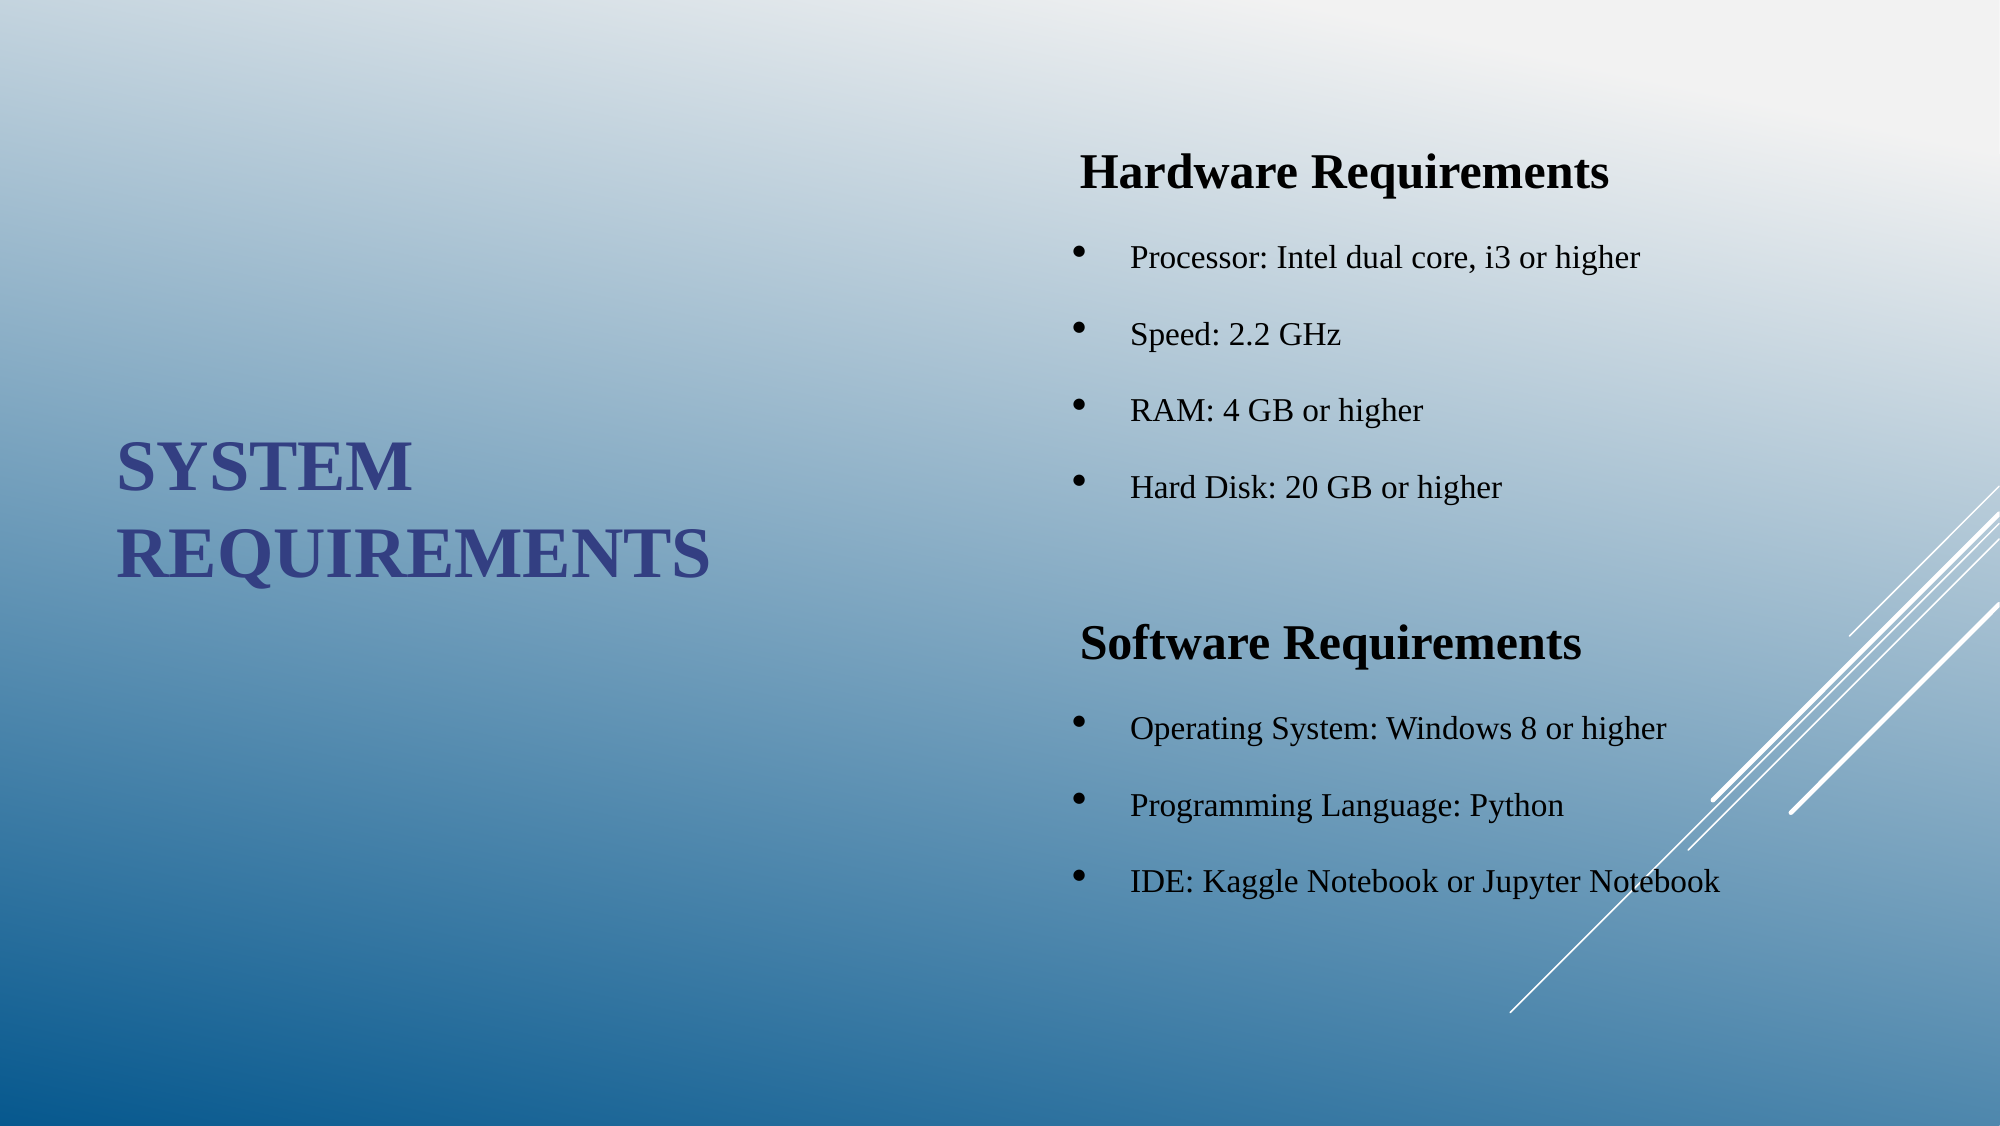

Hardware Requirements
Processor: Intel dual core, i3 or higher
Speed: 2.2 GHz
RAM: 4 GB or higher
Hard Disk: 20 GB or higher

 Software Requirements
Operating System: Windows 8 or higher
Programming Language: Python
IDE: Kaggle Notebook or Jupyter Notebook
SYSTEM REQUIREMENTS